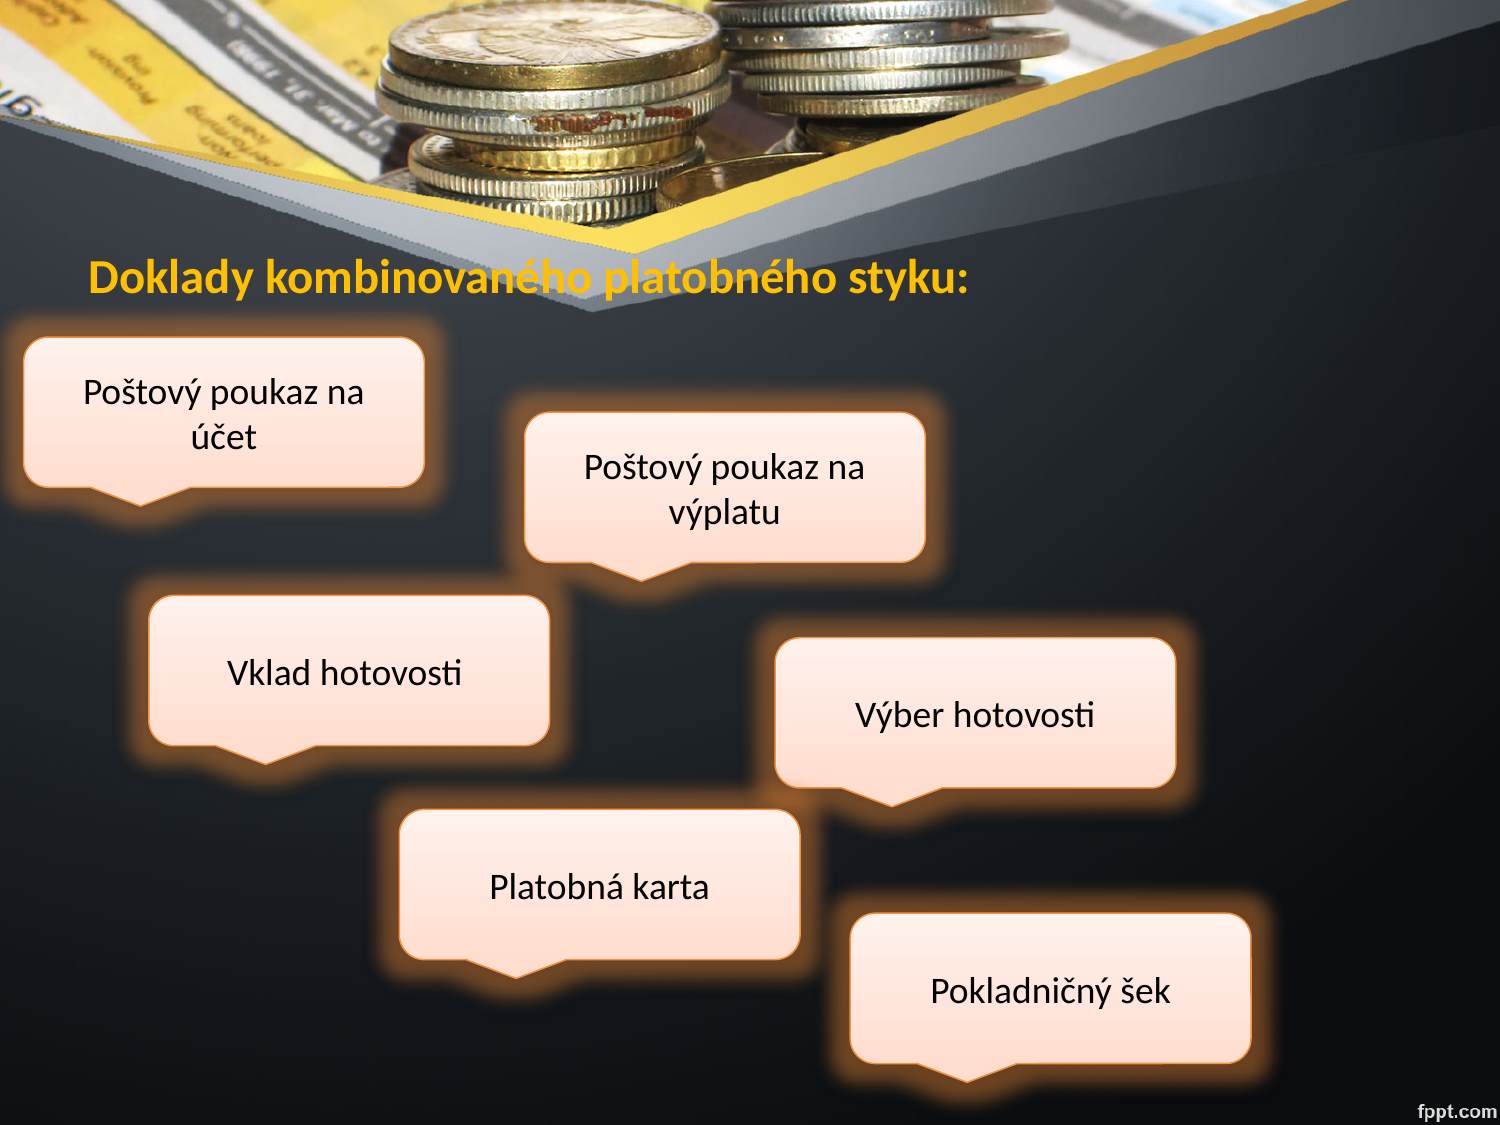

# Doklady kombinovaného platobného styku:
Poštový poukaz na účet
Poštový poukaz na výplatu
Vklad hotovosti
Výber hotovosti
Platobná karta
Pokladničný šek